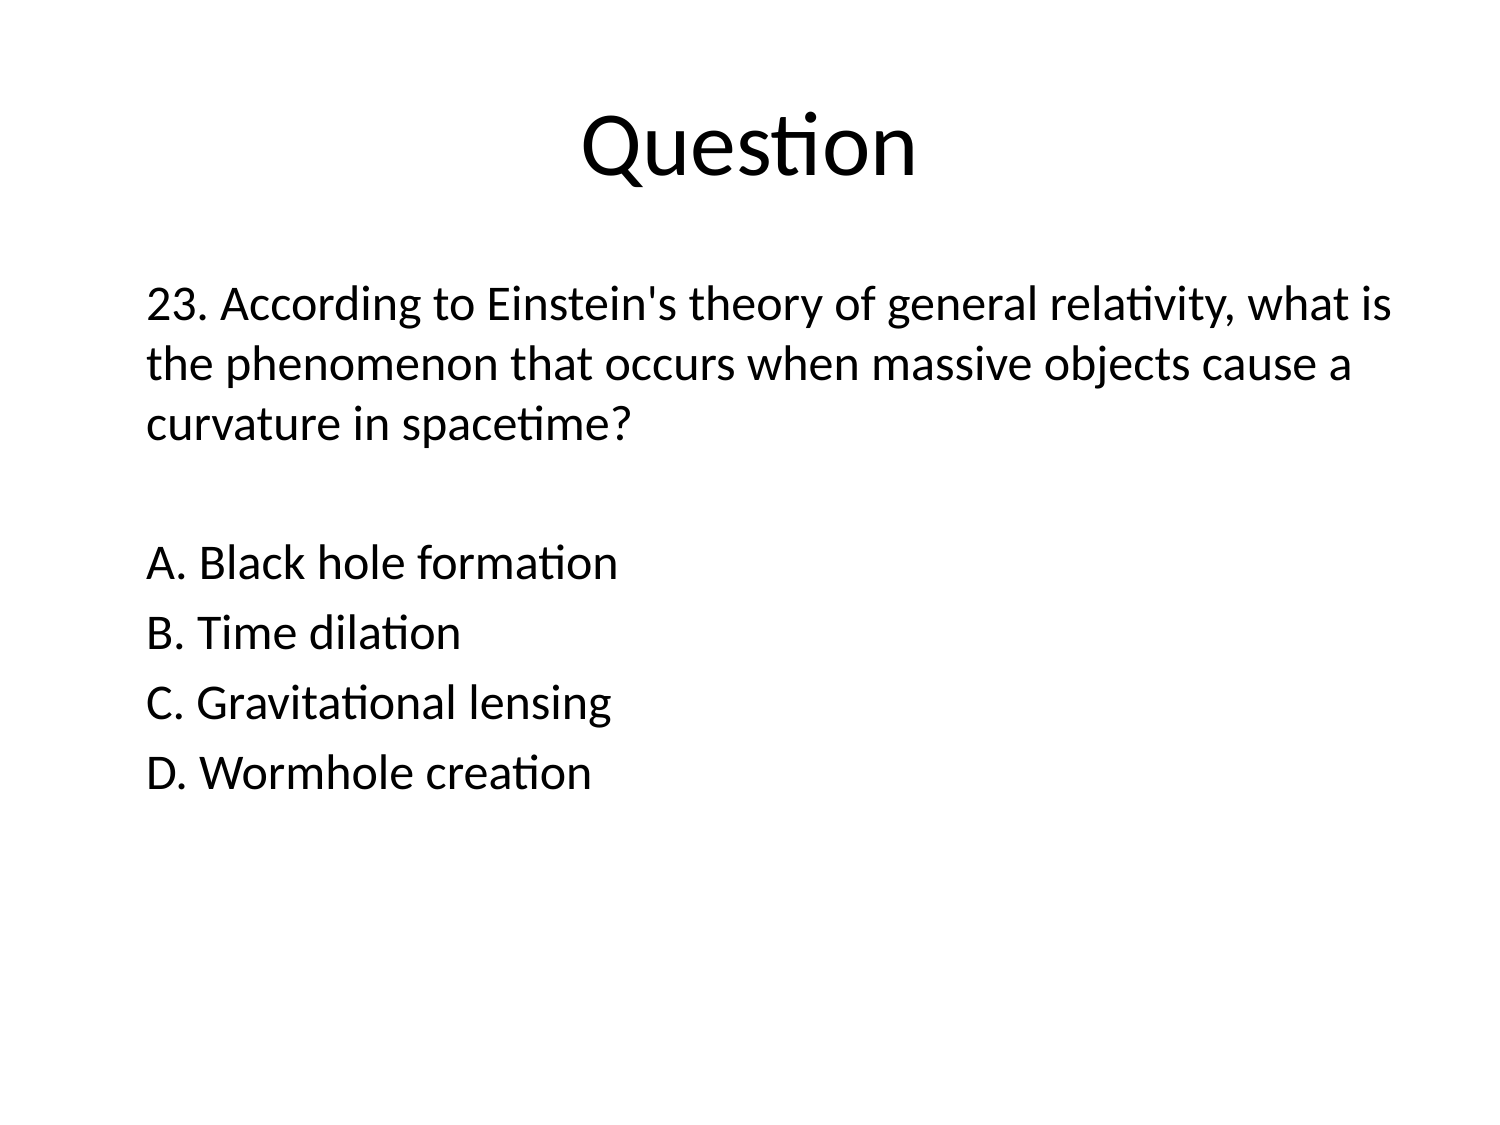

# Question
23. According to Einstein's theory of general relativity, what is the phenomenon that occurs when massive objects cause a curvature in spacetime?

A. Black hole formation
B. Time dilation
C. Gravitational lensing
D. Wormhole creation